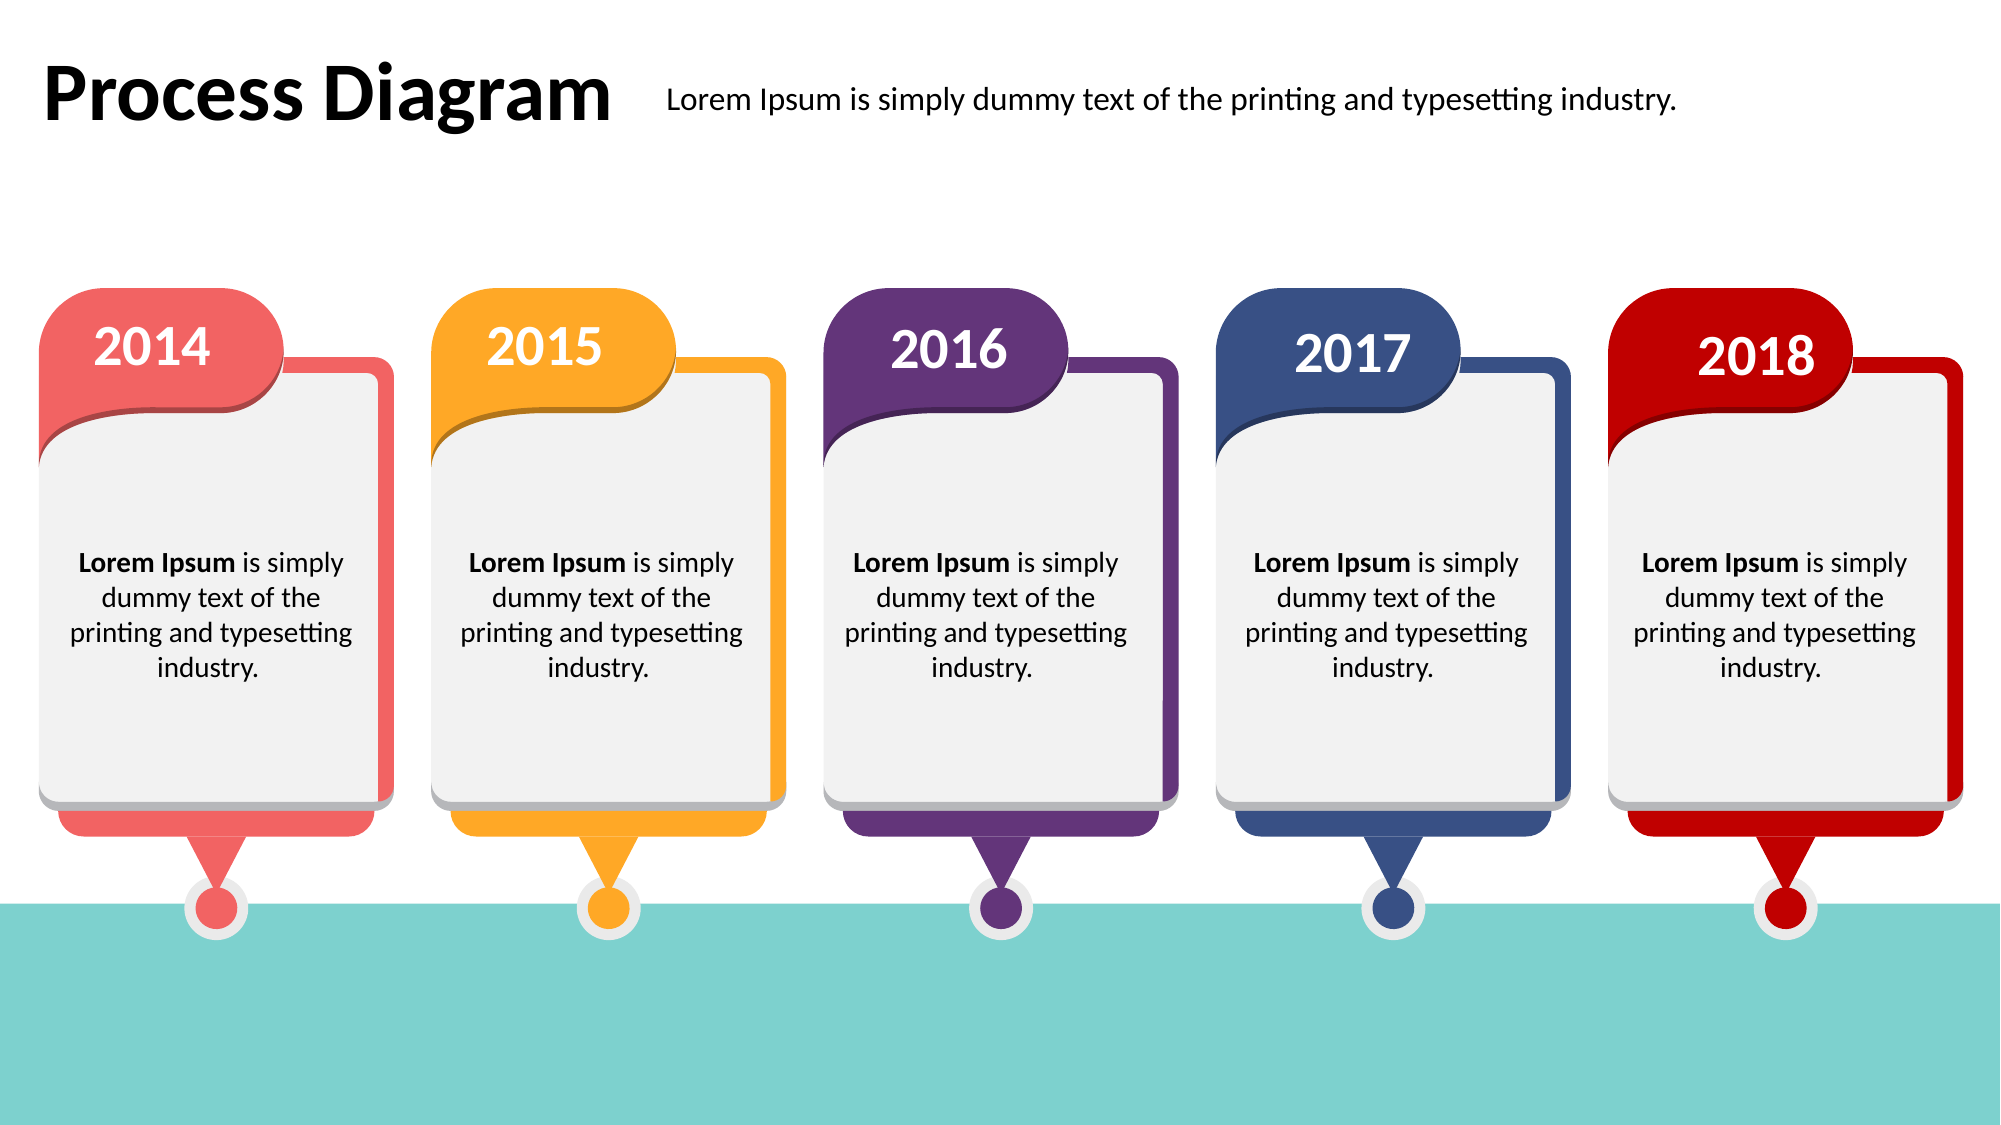

Process Diagram
Lorem Ipsum is simply dummy text of the printing and typesetting industry.

2014
2015
2016
2017
2018

Lorem Ipsum is simply dummy text of the printing and typesetting industry.
Lorem Ipsum is simply dummy text of the printing and typesetting industry.
Lorem Ipsum is simply dummy text of the printing and typesetting industry.
Lorem Ipsum is simply dummy text of the printing and typesetting industry.
Lorem Ipsum is simply dummy text of the printing and typesetting industry.